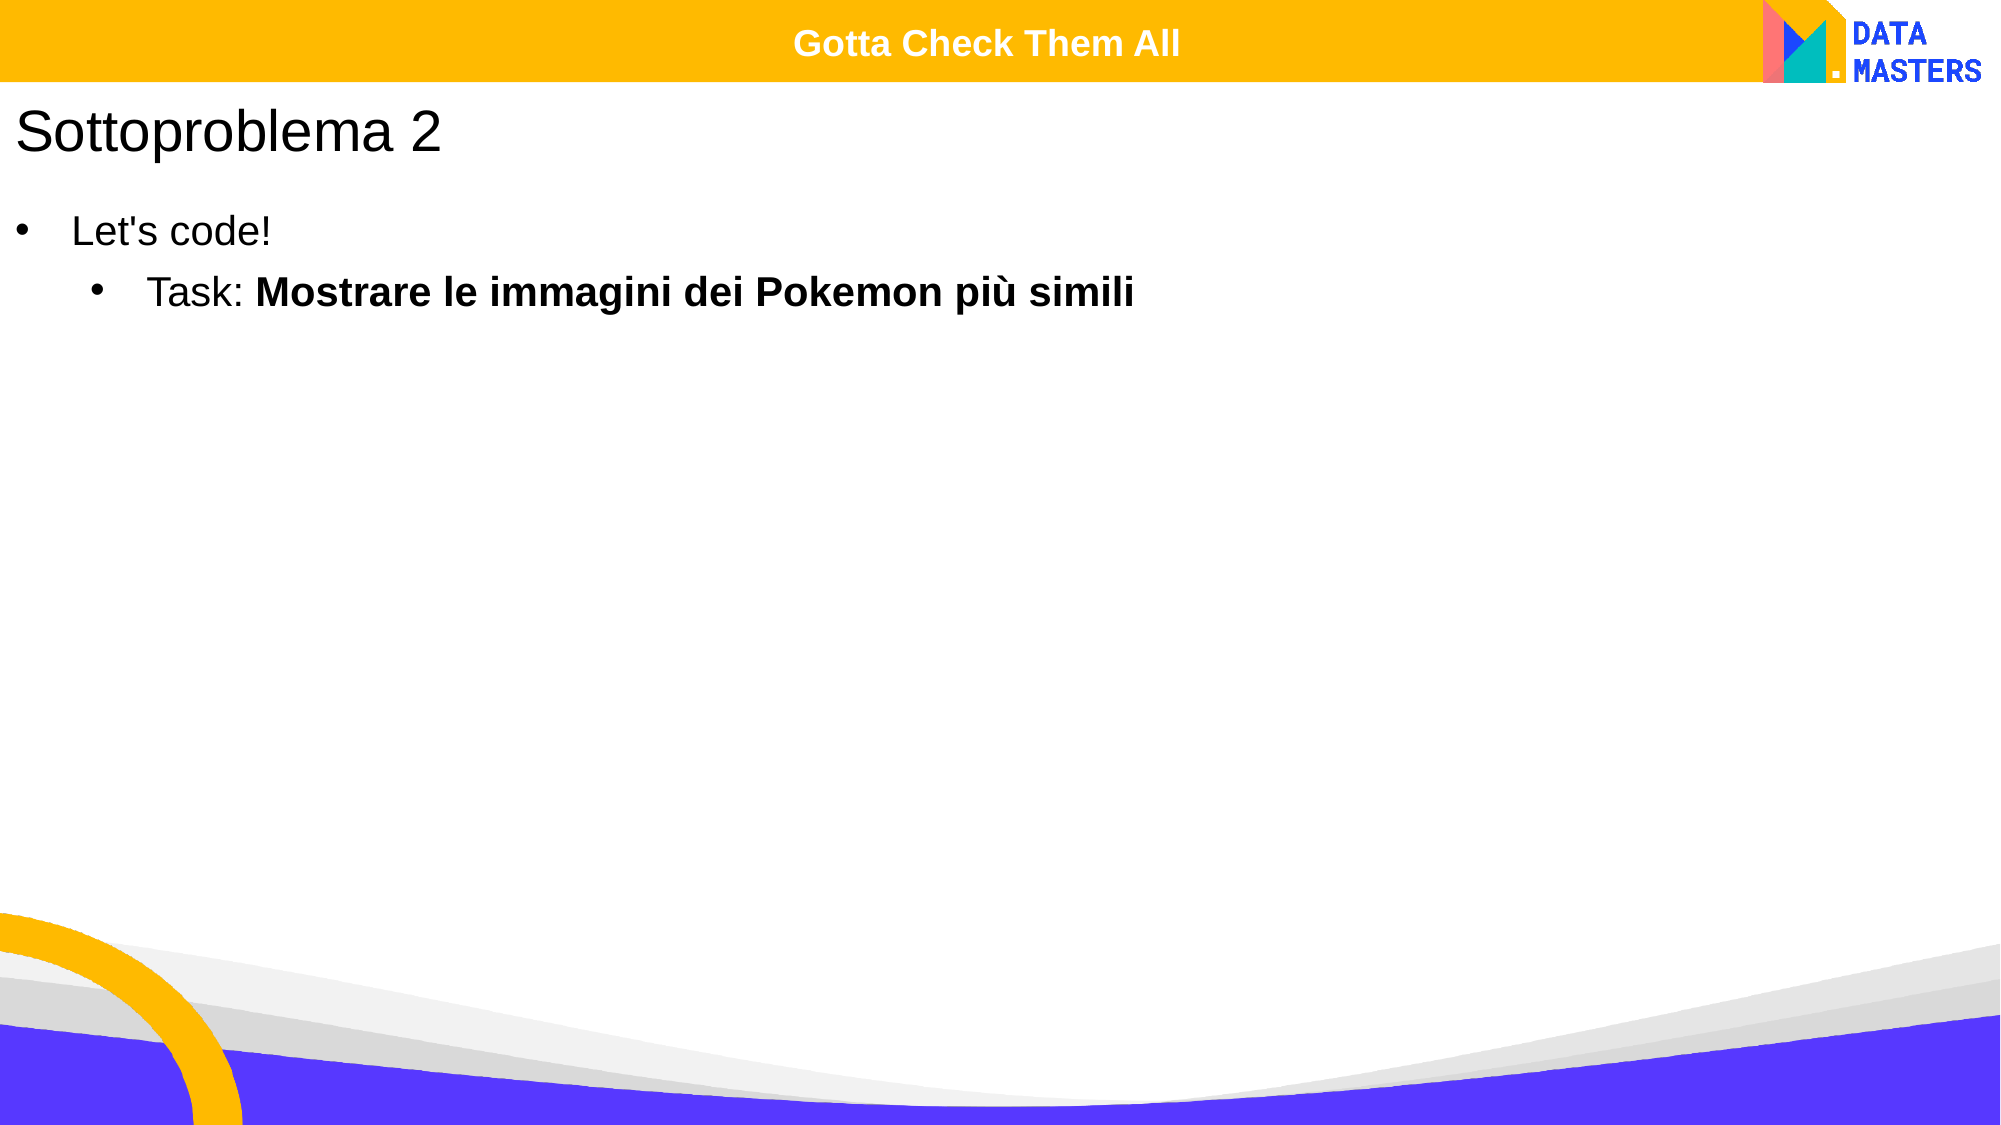

Gotta Check Them All
Sottoproblema 2
Let's code!
Task: Mostrare le immagini dei Pokemon più simili